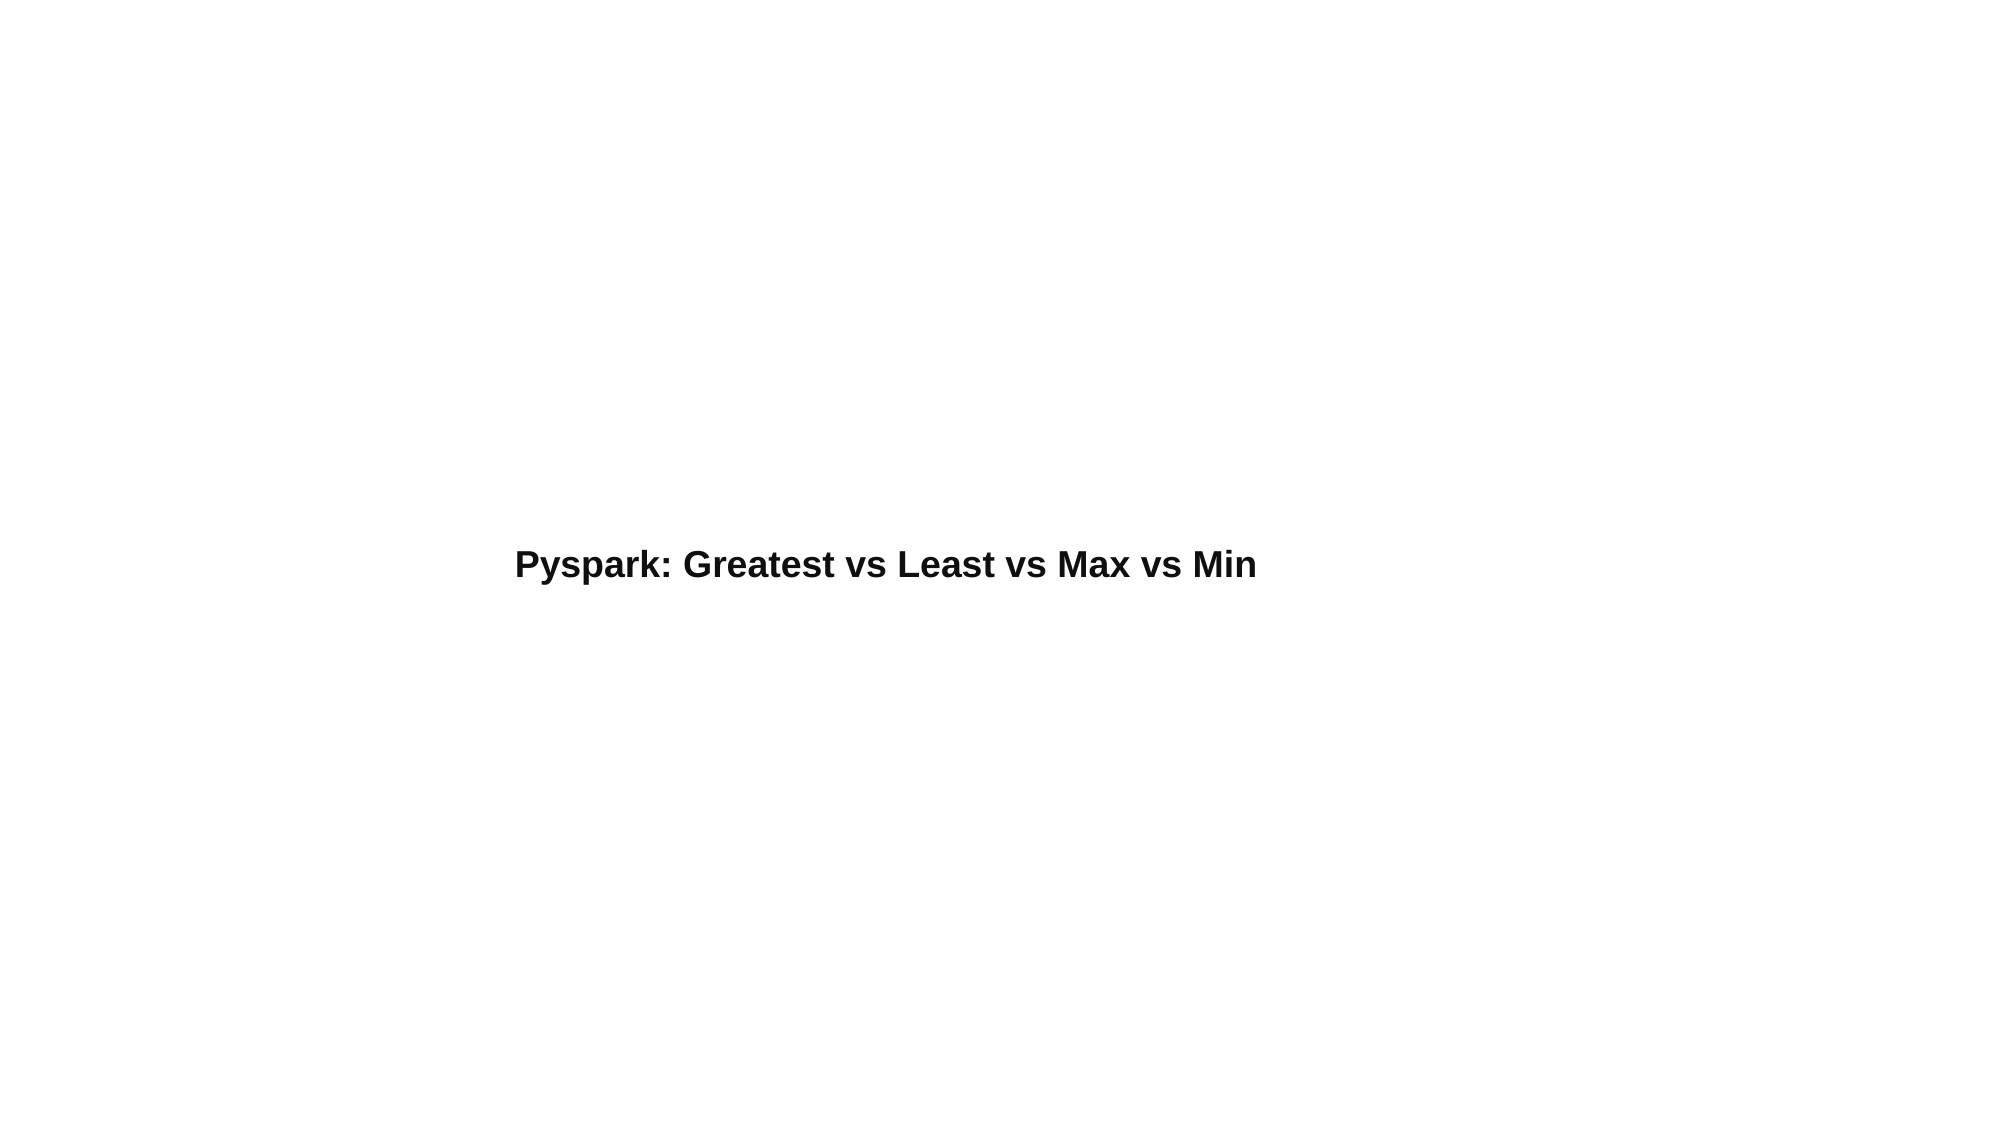

Pyspark: Greatest vs Least vs Max vs Min